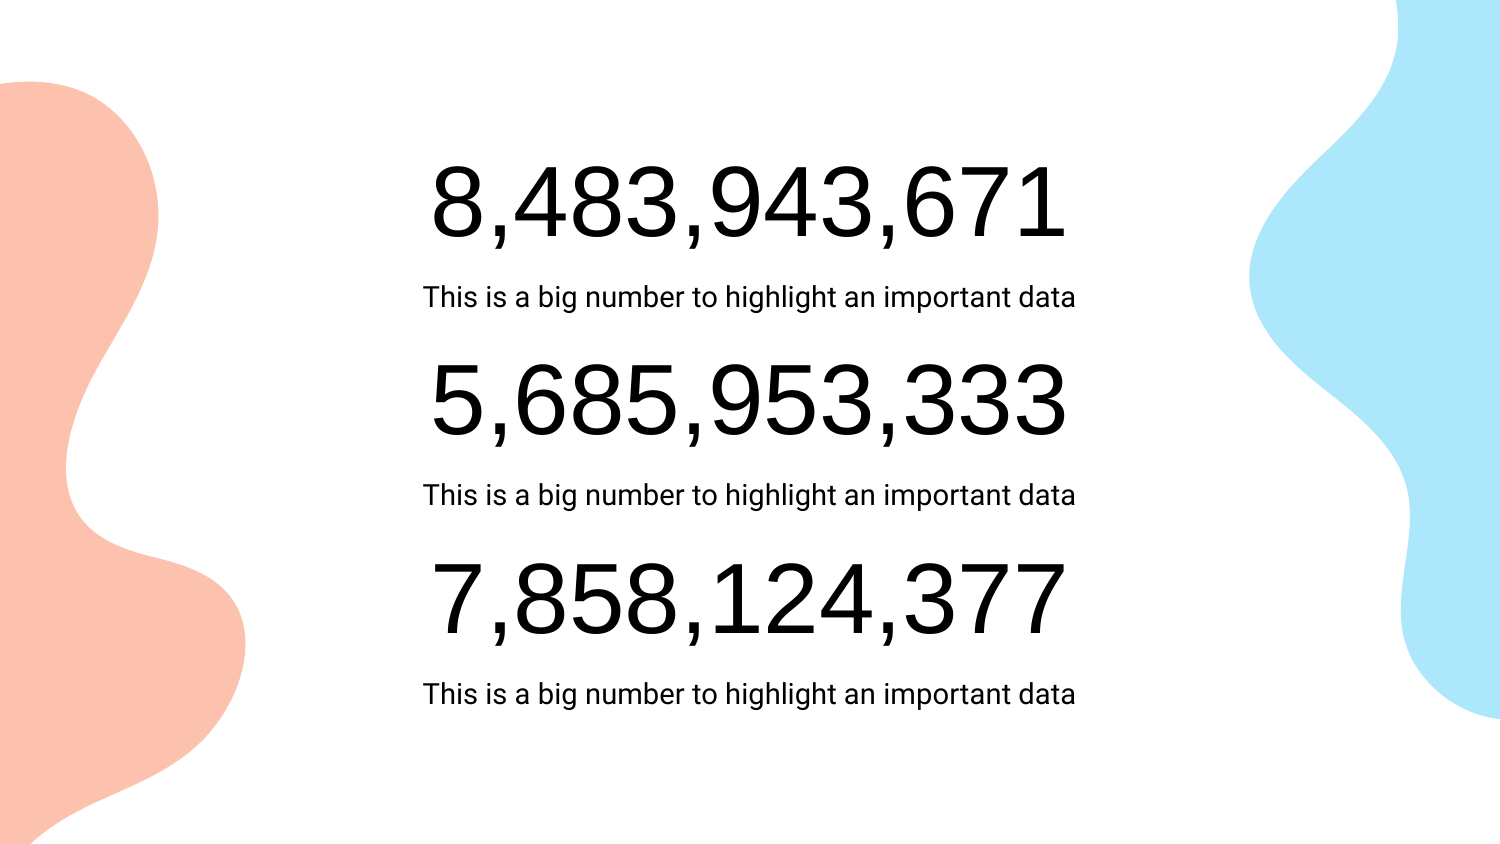

# 8,483,943,671
This is a big number to highlight an important data

5,685,953,333
This is a big number to highlight an important data

7,858,124,377
This is a big number to highlight an important data